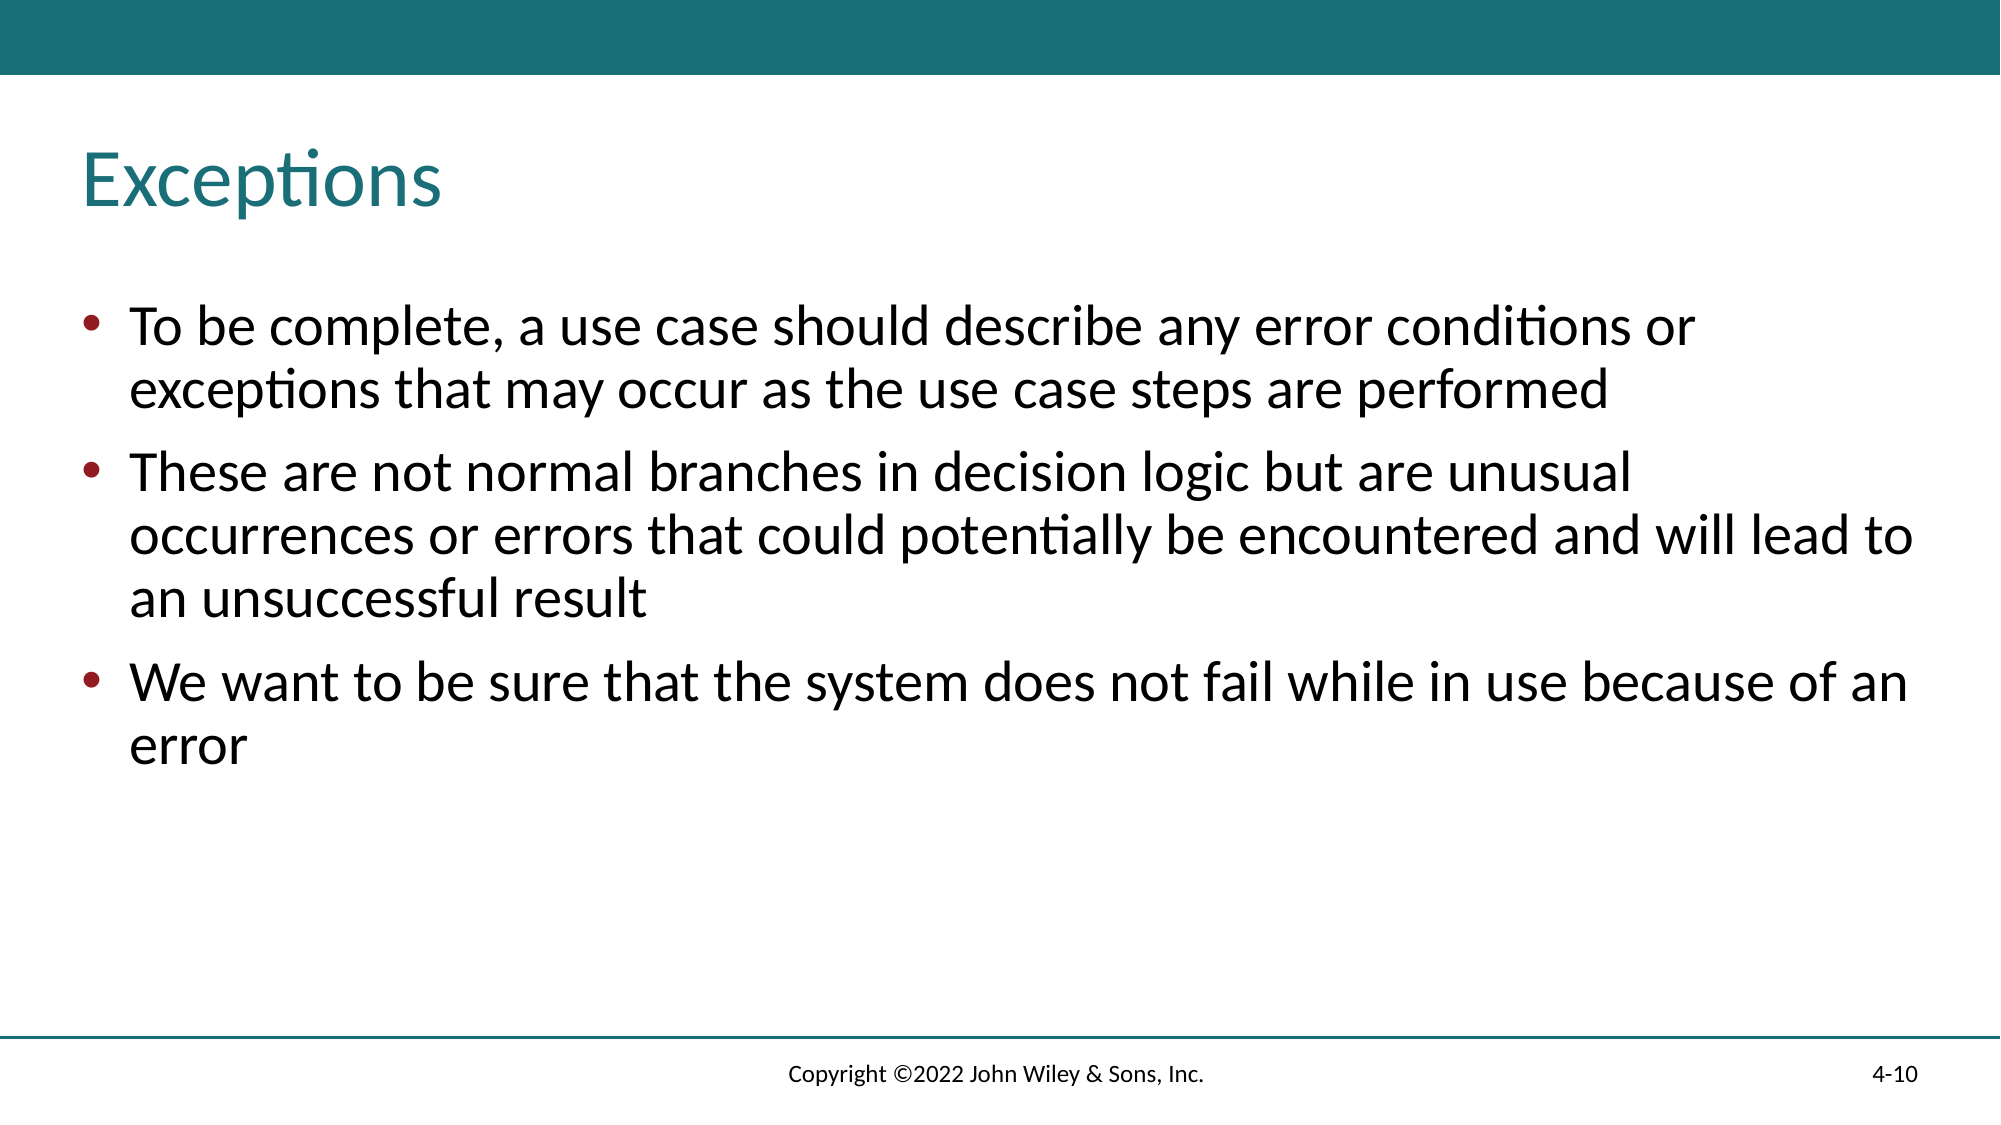

# Exceptions
To be complete, a use case should describe any error conditions or exceptions that may occur as the use case steps are performed
These are not normal branches in decision logic but are unusual occurrences or errors that could potentially be encountered and will lead to an unsuccessful result
We want to be sure that the system does not fail while in use because of an error
Copyright ©2022 John Wiley & Sons, Inc.
4-10